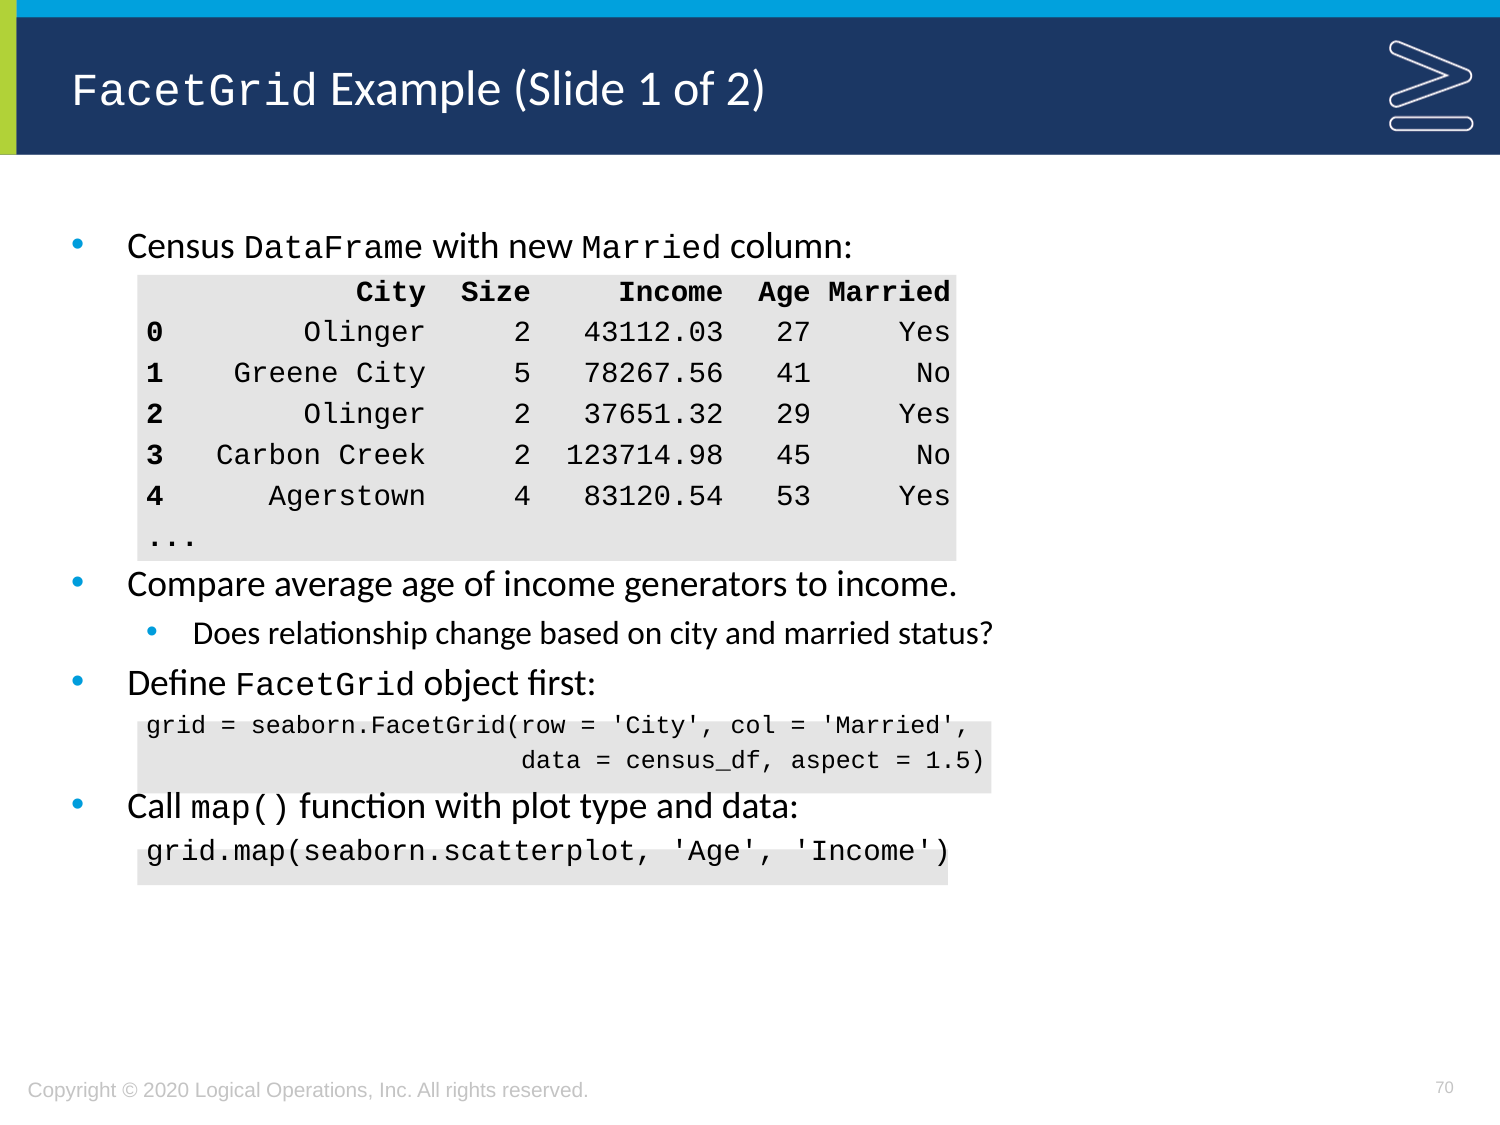

# FacetGrid Example (Slide 1 of 2)
Census DataFrame with new Married column:
            City  Size     Income  Age Married
0        Olinger     2   43112.03   27     Yes
1    Greene City     5   78267.56   41      No
2        Olinger     2   37651.32   29     Yes
3   Carbon Creek     2  123714.98   45      No
4      Agerstown     4   83120.54   53     Yes
...
Compare average age of income generators to income.
Does relationship change based on city and married status?
Define FacetGrid object first:
grid = seaborn.FacetGrid(row = 'City', col = 'Married',
                         data = census_df, aspect = 1.5)
Call map() function with plot type and data:
grid.map(seaborn.scatterplot, 'Age', 'Income')

70